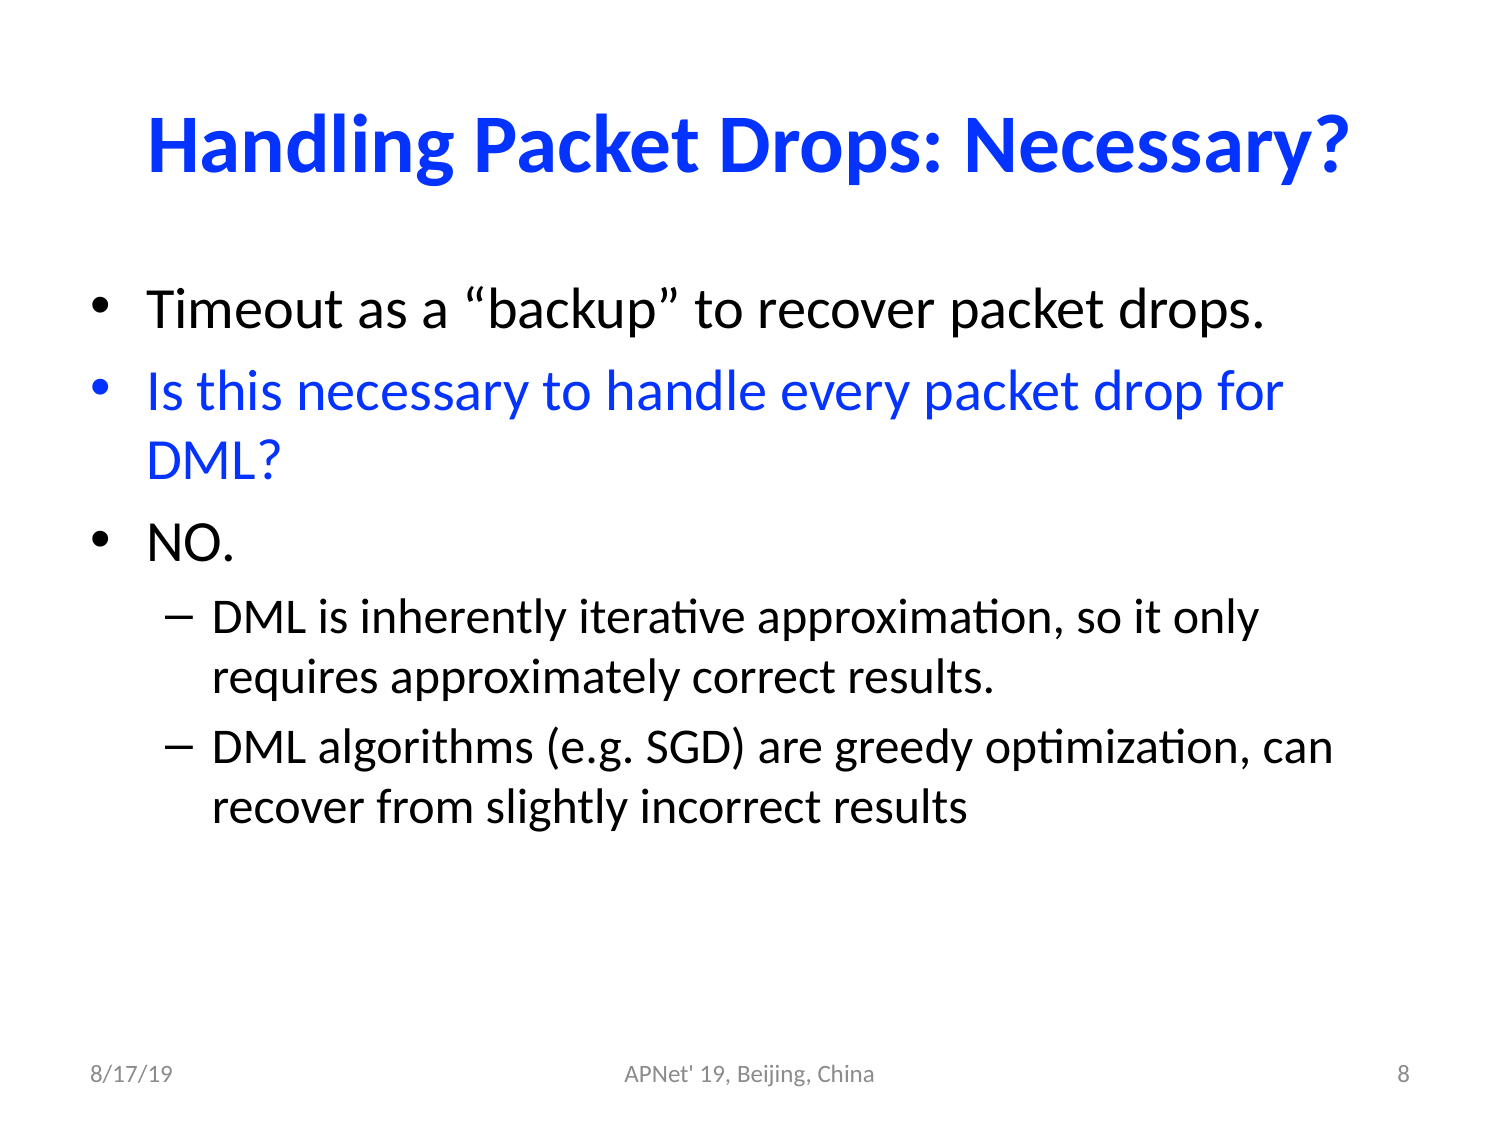

# Handling Packet Drops: Necessary?
Timeout as a “backup” to recover packet drops.
Is this necessary to handle every packet drop for DML?
NO.
DML is inherently iterative approximation, so it only requires approximately correct results.
DML algorithms (e.g. SGD) are greedy optimization, can recover from slightly incorrect results
8/17/19
APNet' 19, Beijing, China
8